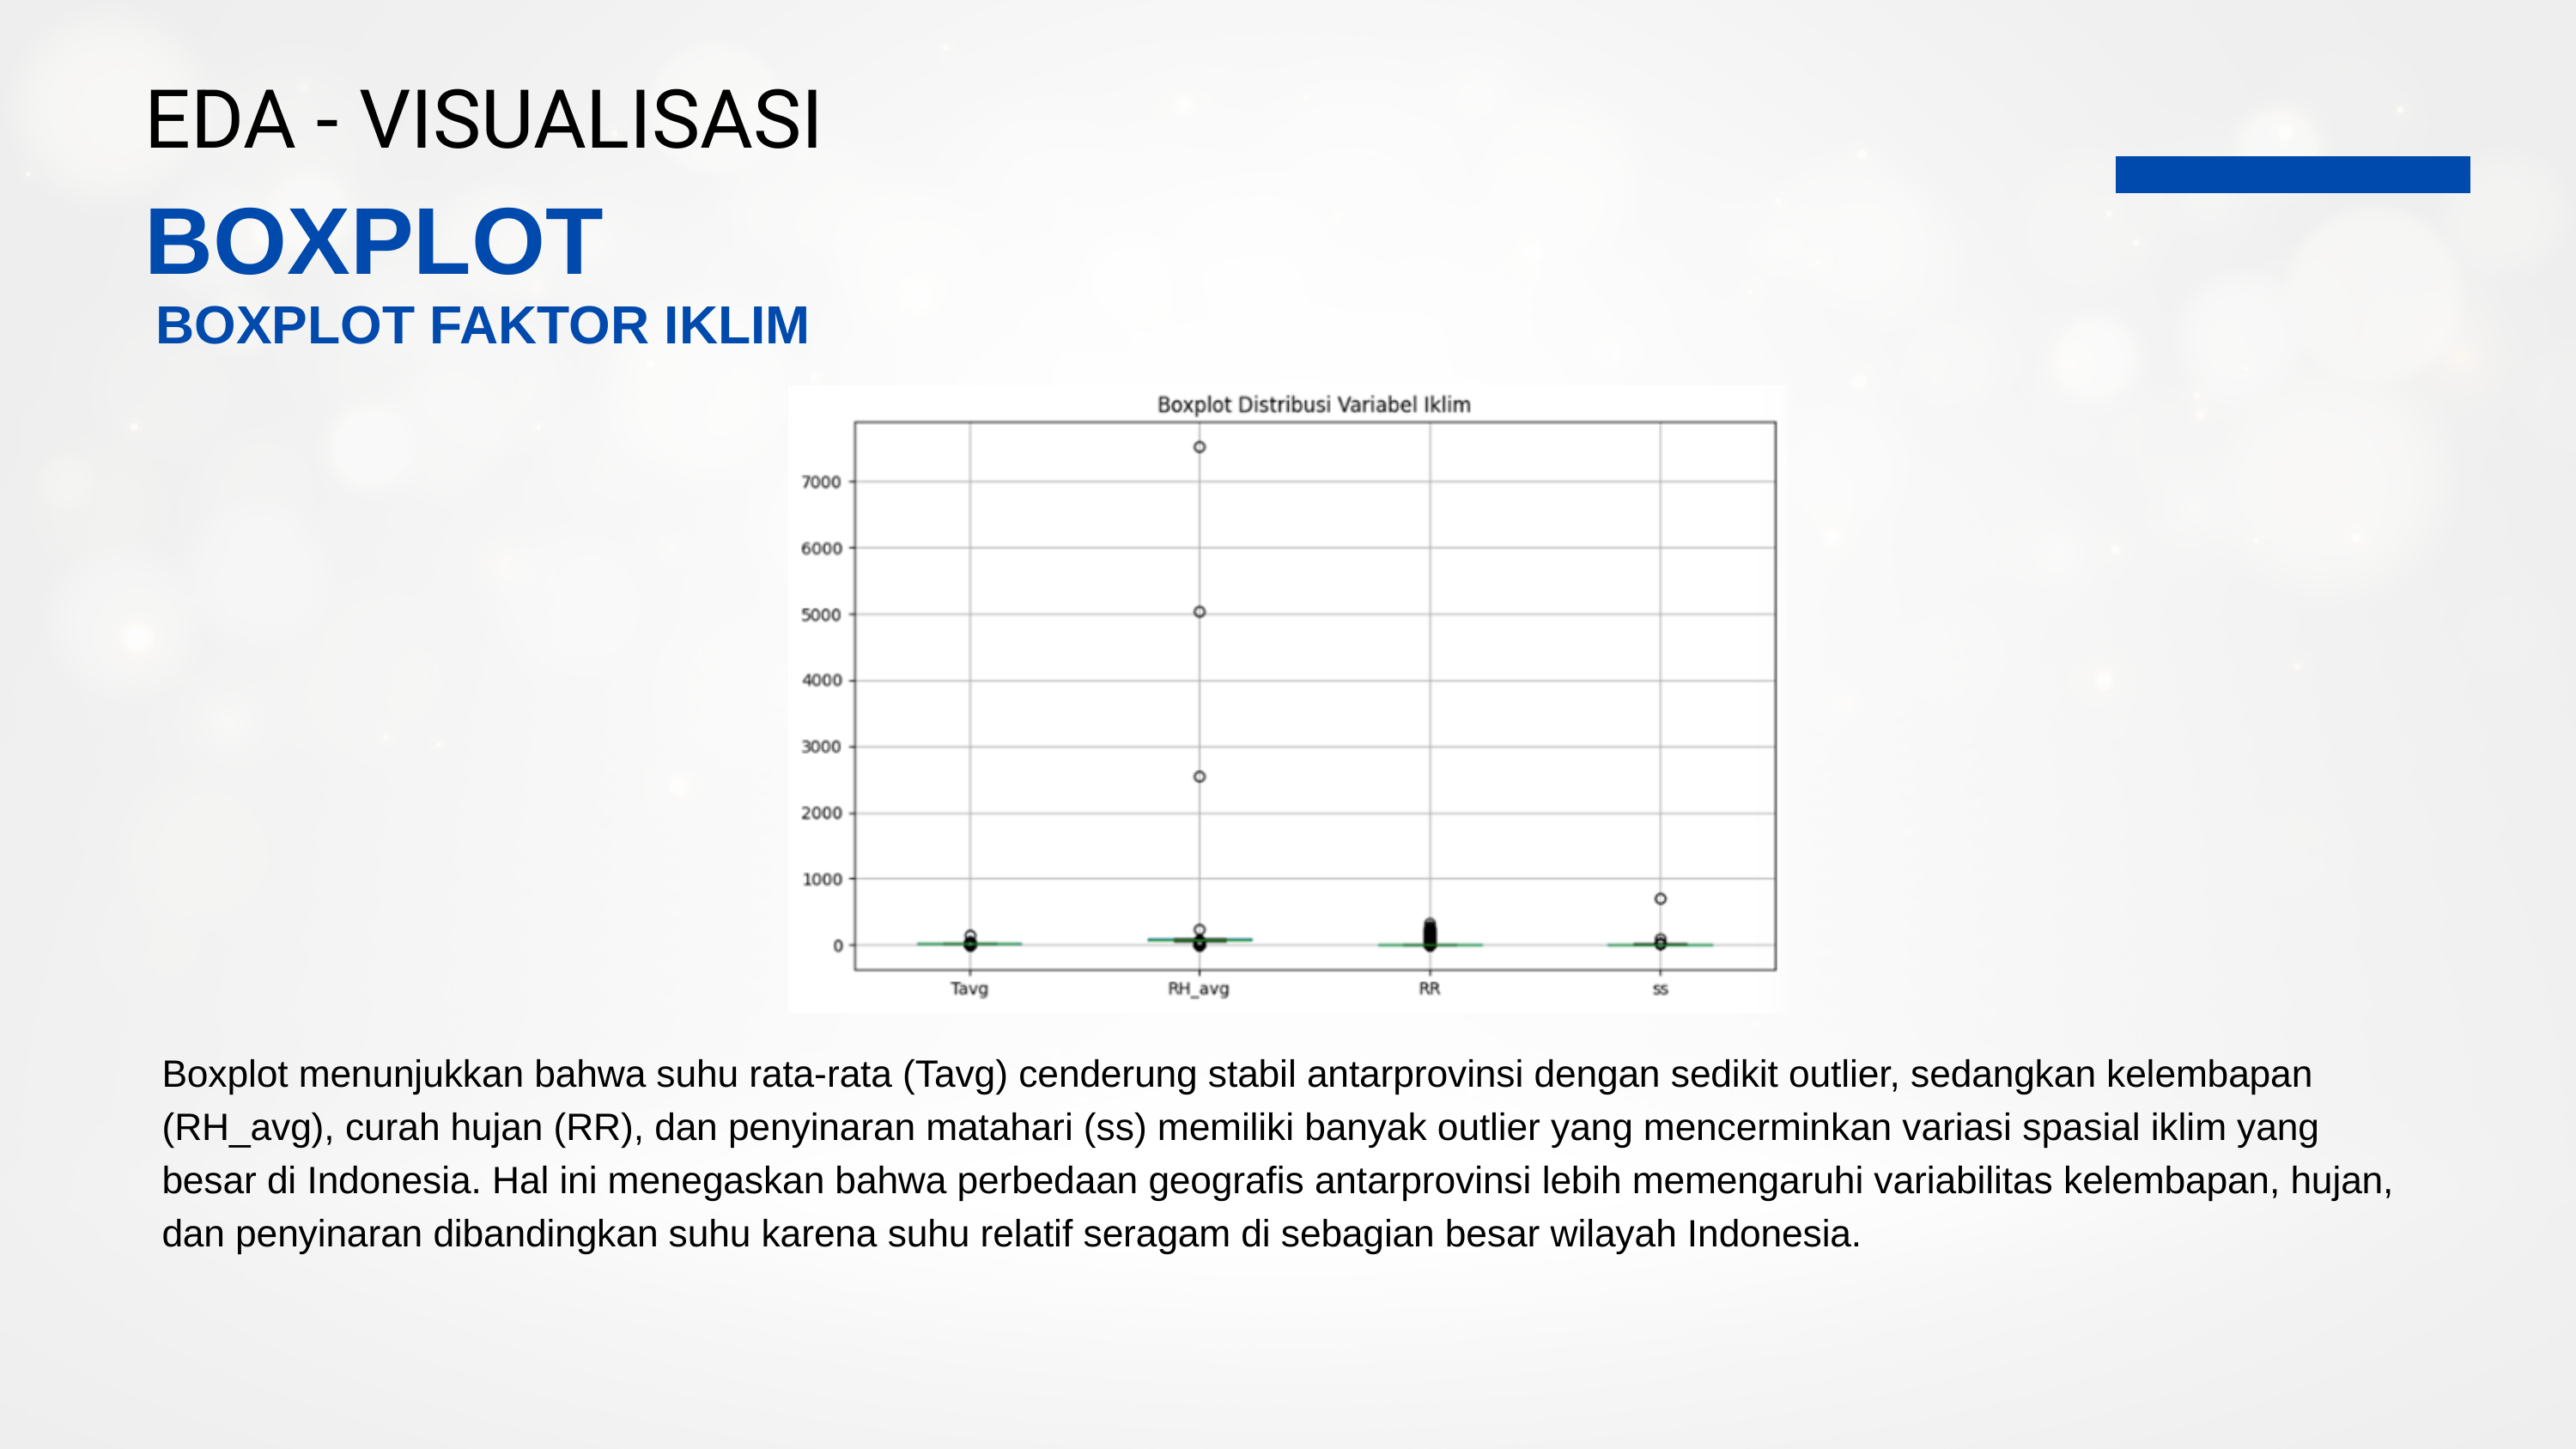

EDA - VISUALISASI

BOXPLOT
BOXPLOT FAKTOR IKLIM

Boxplot menunjukkan bahwa suhu rata-rata (Tavg) cenderung stabil antarprovinsi dengan sedikit outlier, sedangkan kelembapan (RH_avg), curah hujan (RR), dan penyinaran matahari (ss) memiliki banyak outlier yang mencerminkan variasi spasial iklim yang besar di Indonesia. Hal ini menegaskan bahwa perbedaan geografis antarprovinsi lebih memengaruhi variabilitas kelembapan, hujan, dan penyinaran dibandingkan suhu karena suhu relatif seragam di sebagian besar wilayah Indonesia.